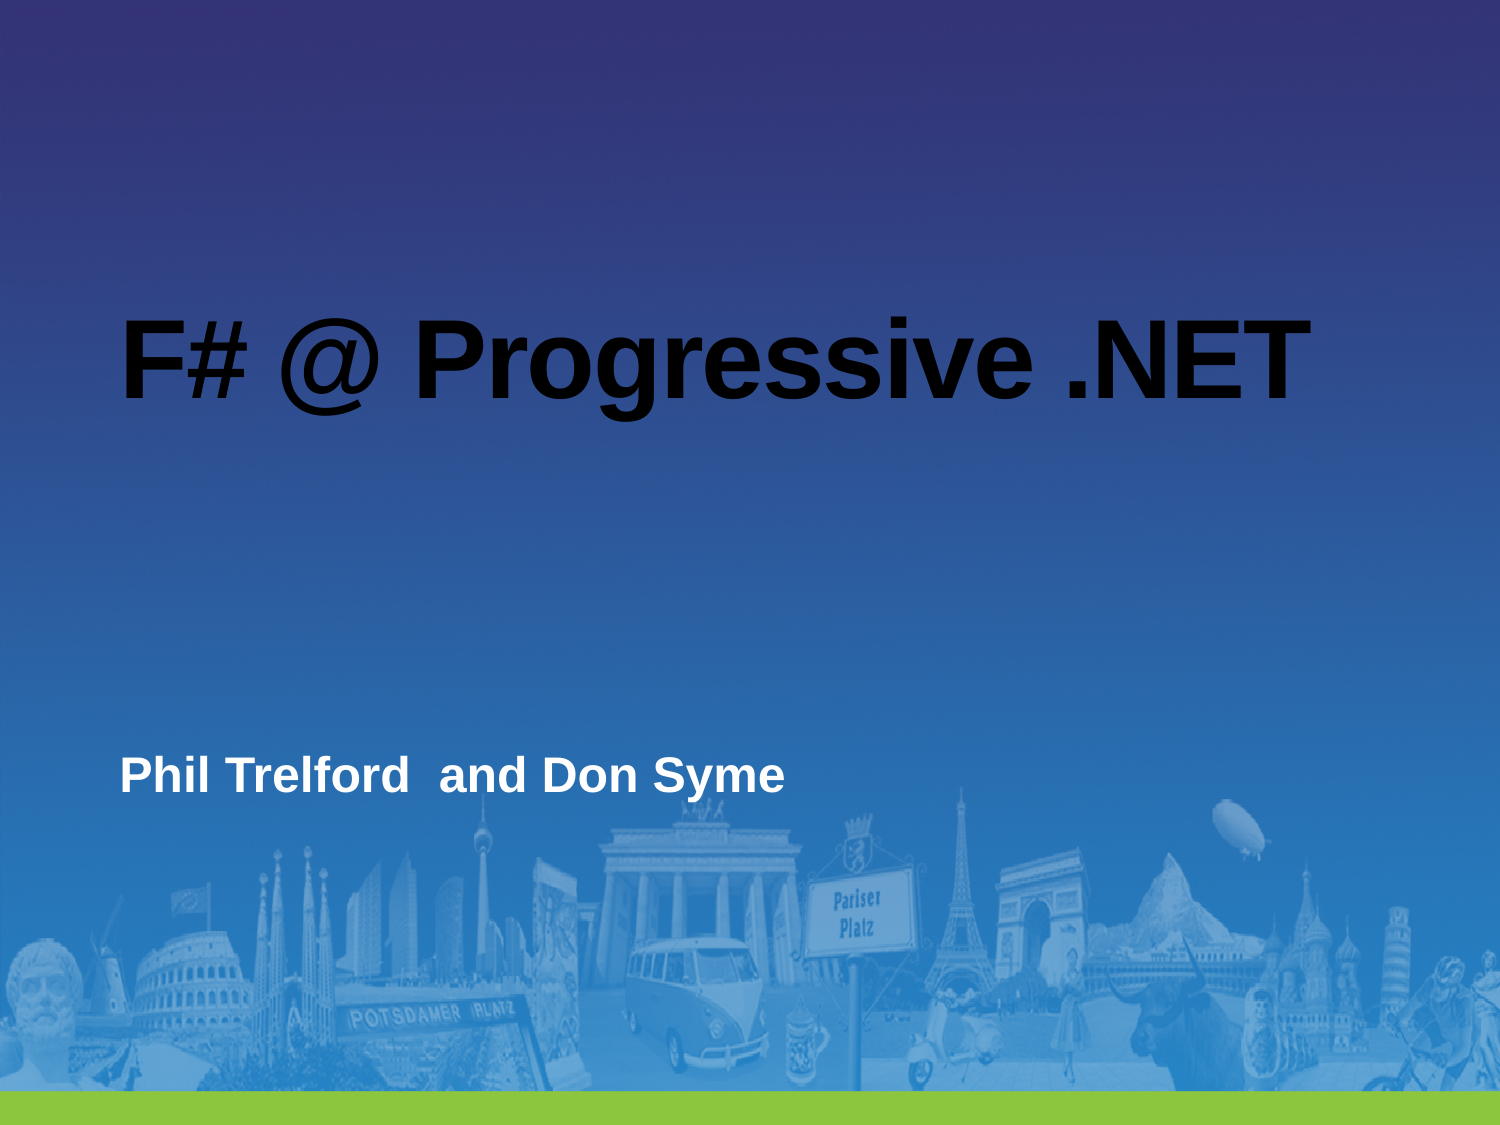

# F# @ Progressive .NET

Phil Trelford  and Don Syme